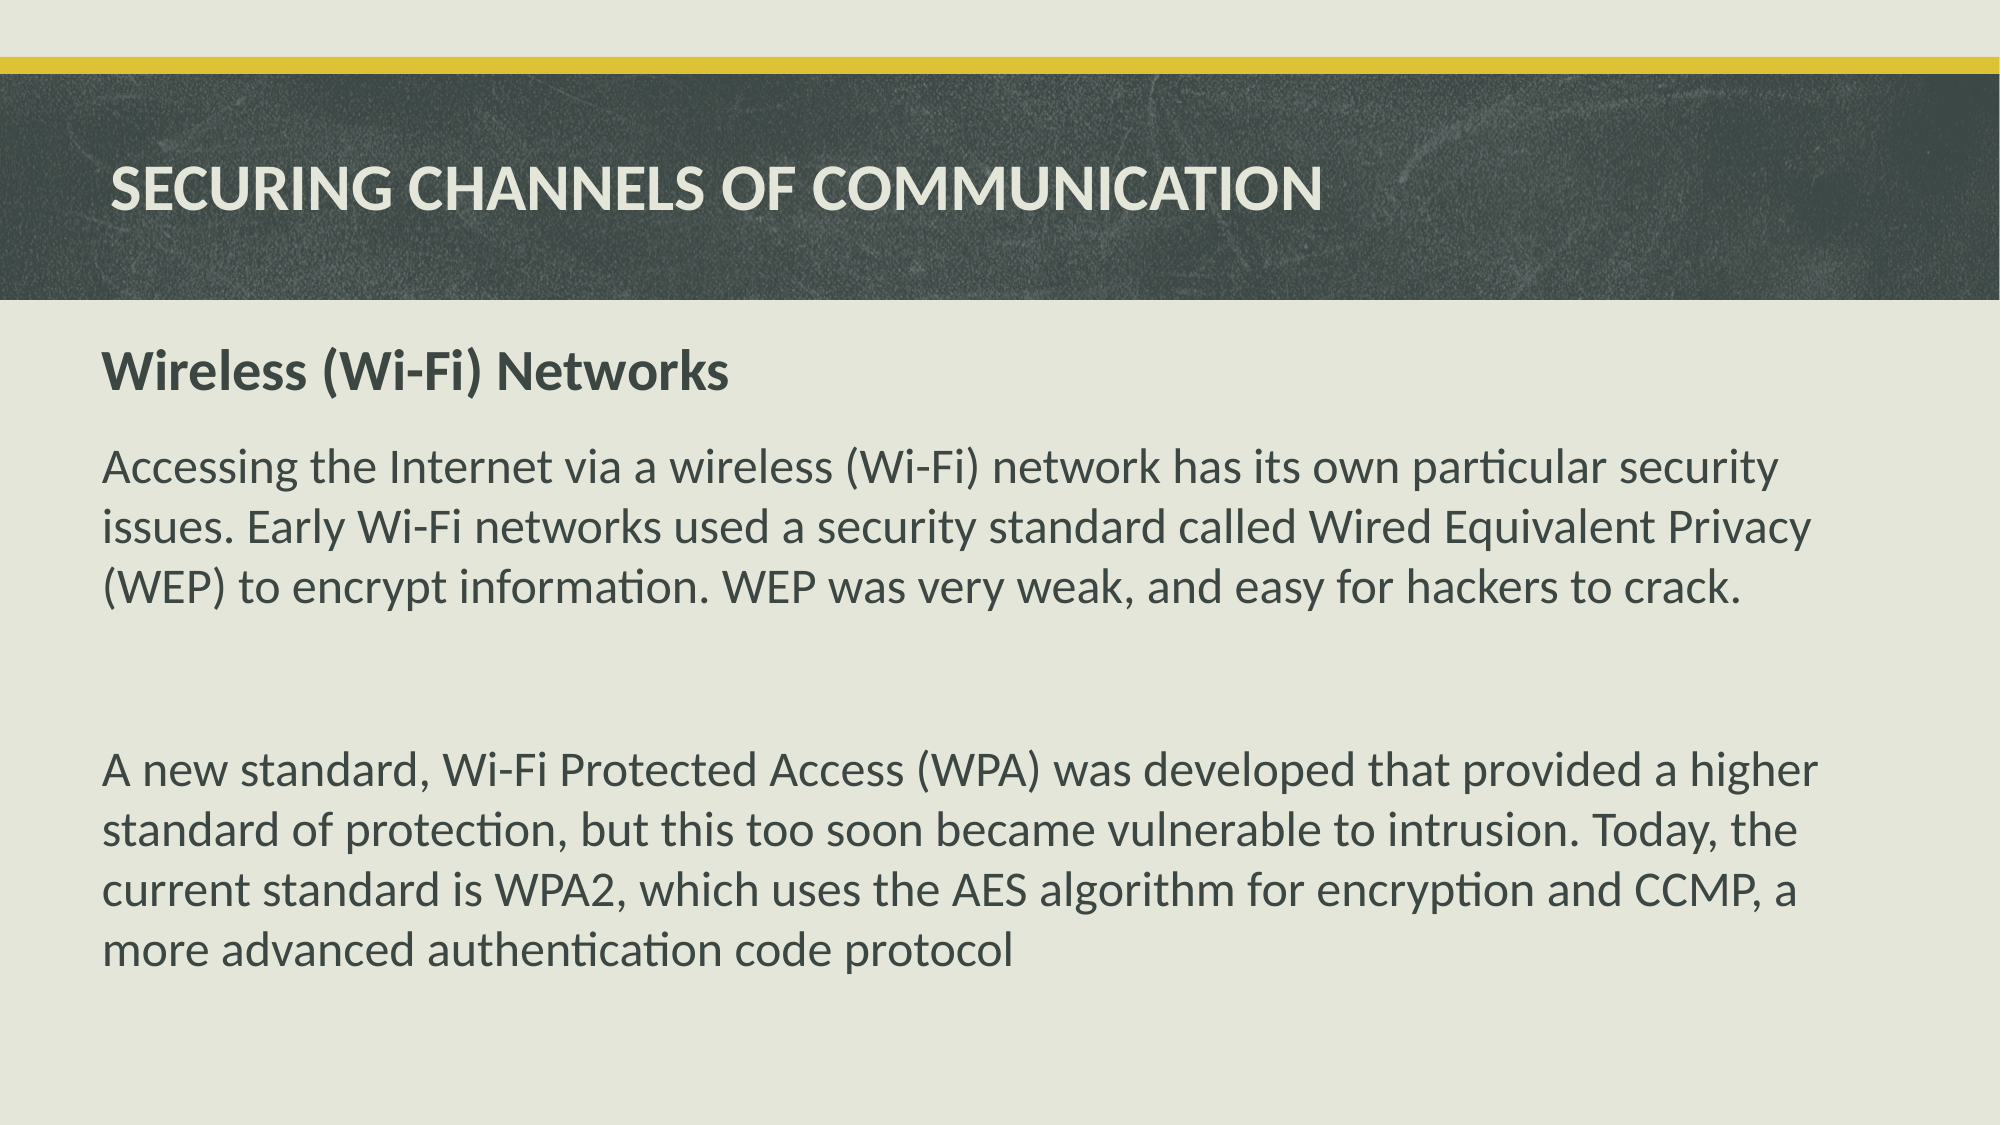

# SECURING CHANNELS OF COMMUNICATION
Wireless (Wi-Fi) Networks
Accessing the Internet via a wireless (Wi-Fi) network has its own particular security issues. Early Wi-Fi networks used a security standard called Wired Equivalent Privacy (WEP) to encrypt information. WEP was very weak, and easy for hackers to crack.

A new standard, Wi-Fi Protected Access (WPA) was developed that provided a higher standard of protection, but this too soon became vulnerable to intrusion. Today, the current standard is WPA2, which uses the AES algorithm for encryption and CCMP, a more advanced authentication code protocol